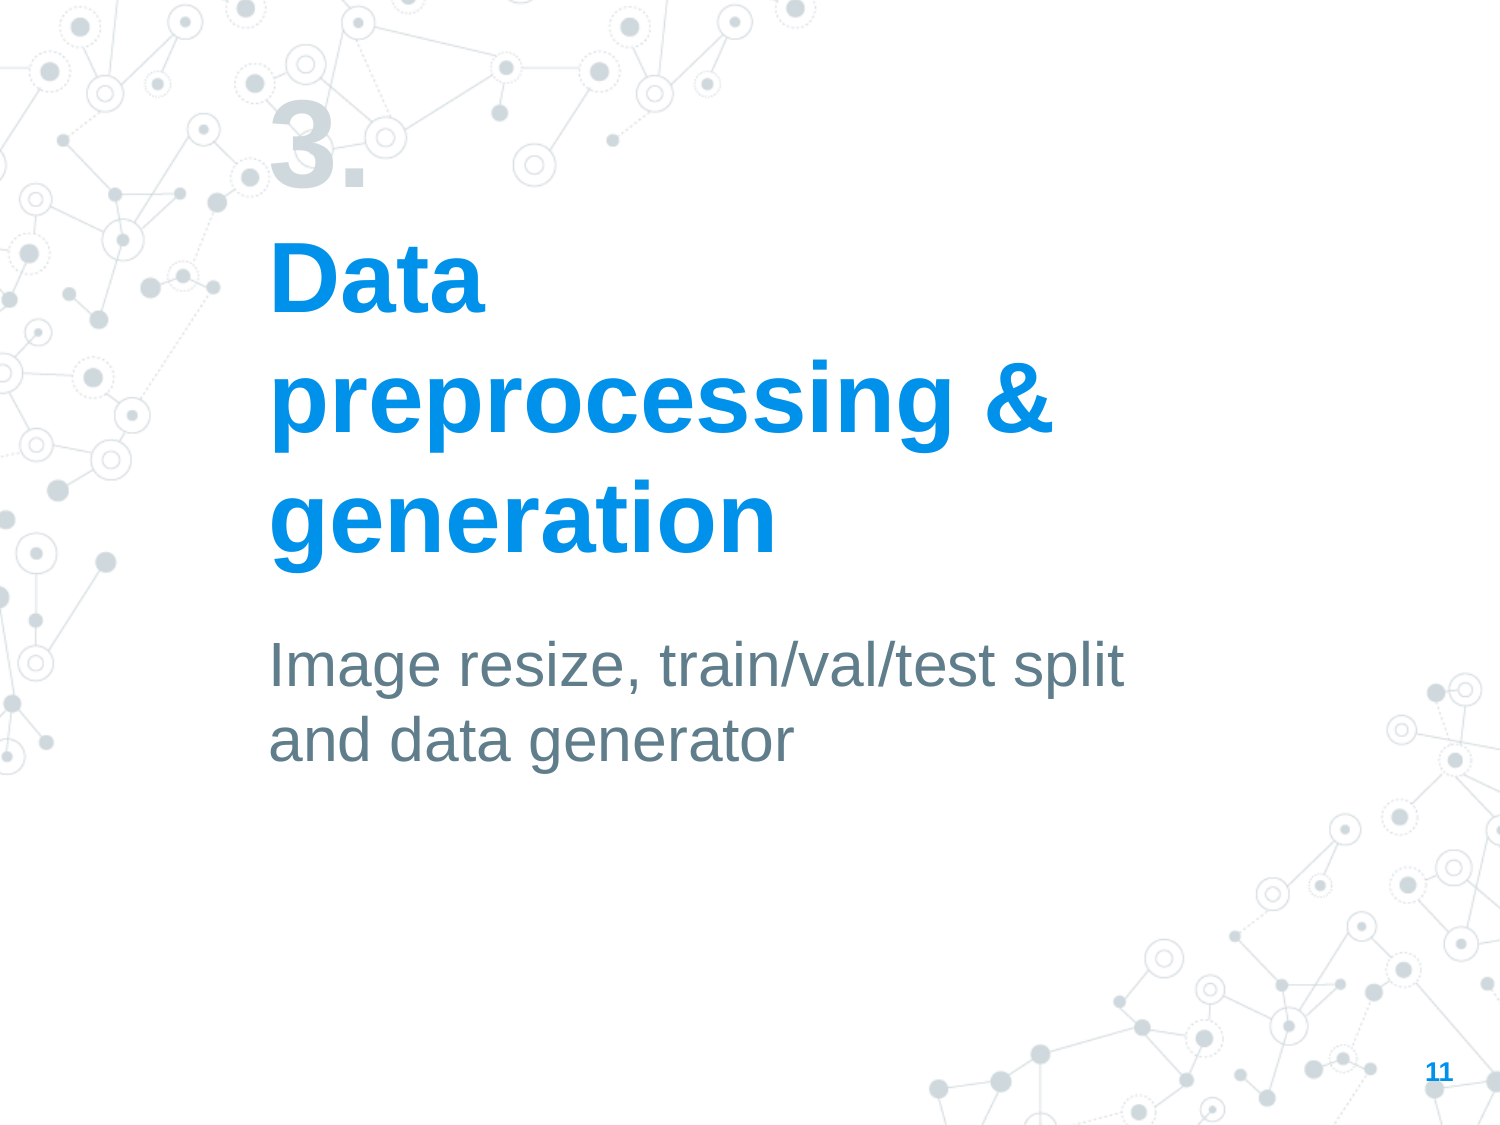

# 3.
Data preprocessing & generation
Image resize, train/val/test split and data generator
11